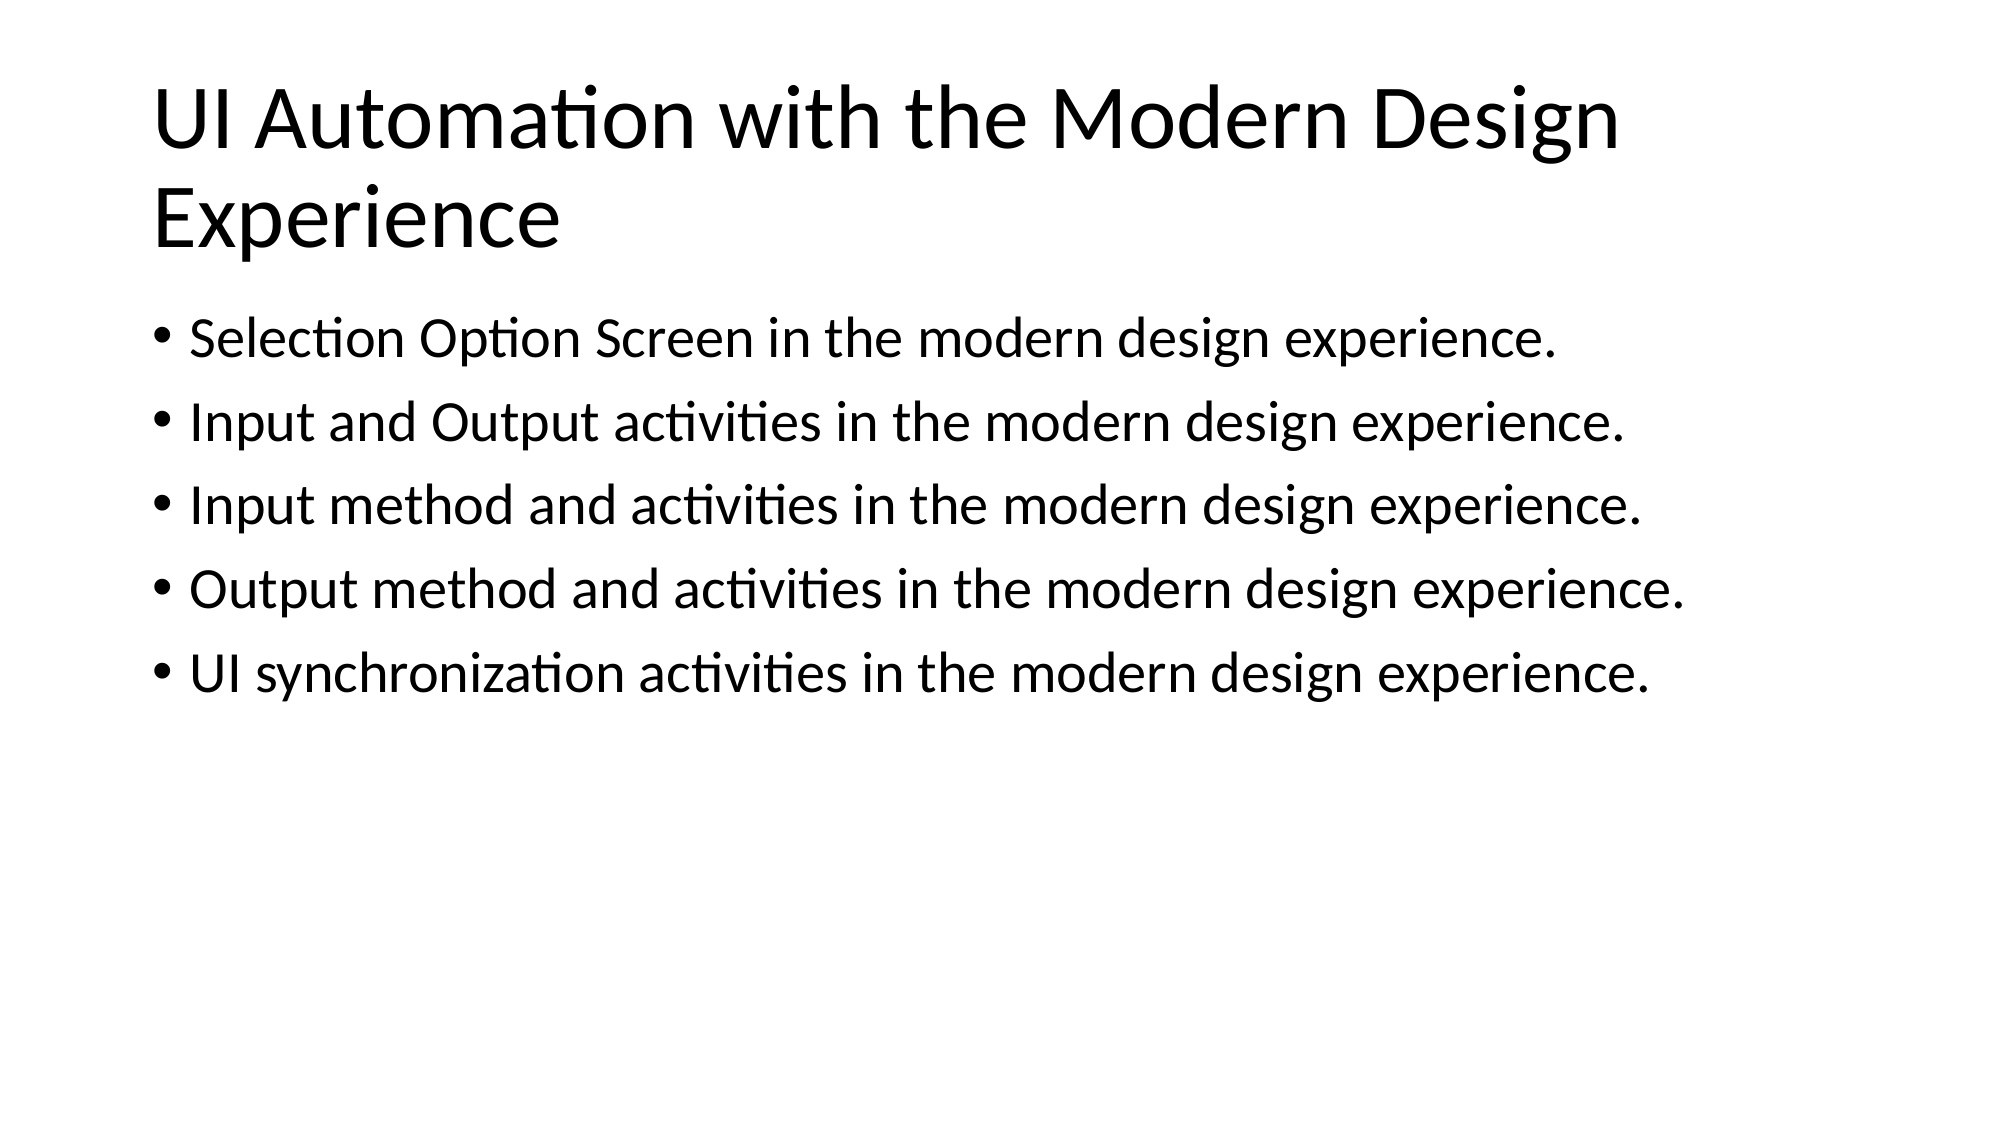

# UI Automation with the Modern Design Experience
Selection Option Screen in the modern design experience.
Input and Output activities in the modern design experience.
Input method and activities in the modern design experience.
Output method and activities in the modern design experience.
UI synchronization activities in the modern design experience.